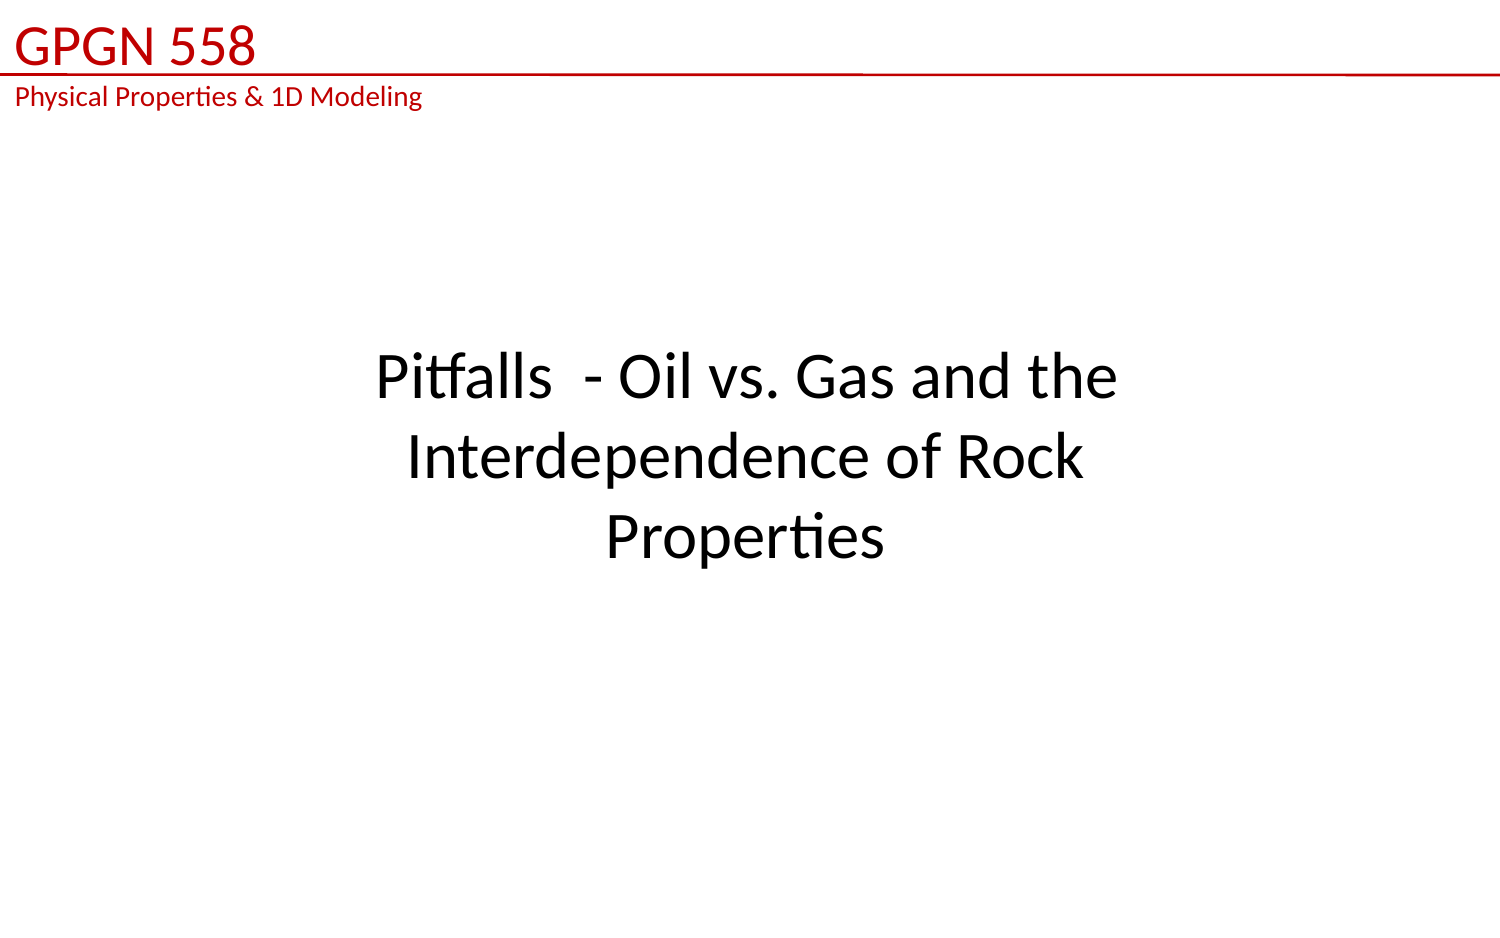

#
  Pitfalls  - Oil vs. Gas and the Interdependence of Rock Properties